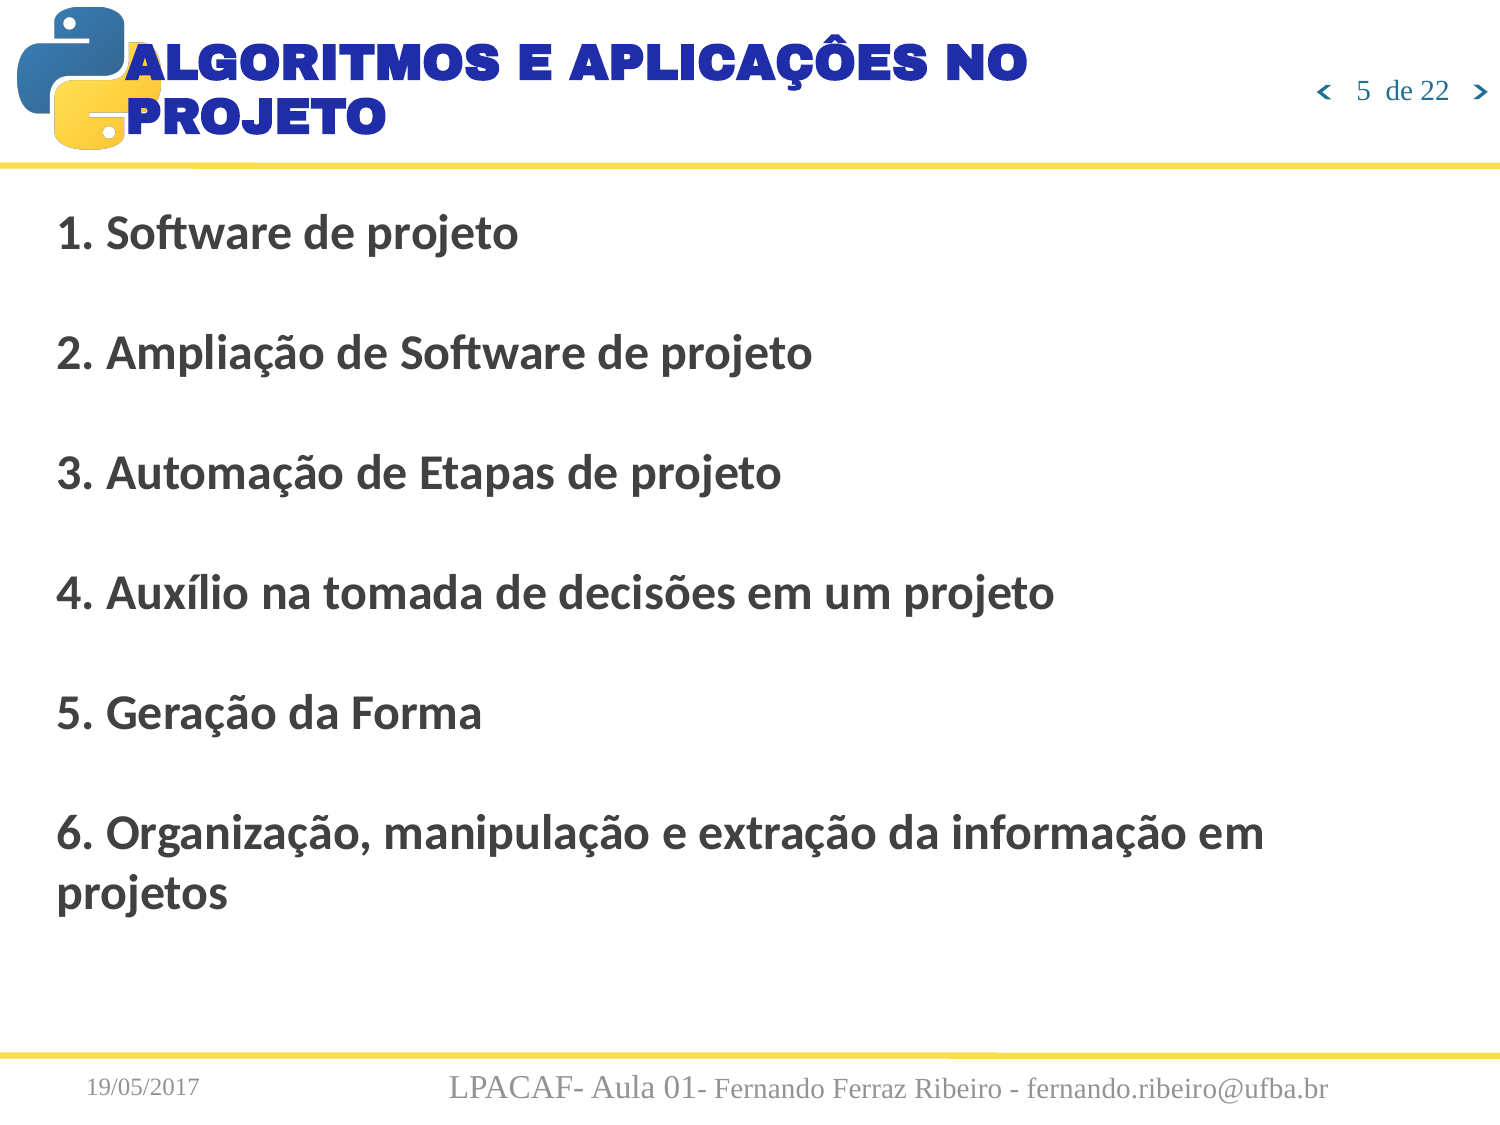

5  de 22
ALGORITMOS E APLICAÇÔES NO PROJETO
1. Software de projeto

2. Ampliação de Software de projeto

3. Automação de Etapas de projeto

4. Auxílio na tomada de decisões em um projeto

5. Geração da Forma

6. Organização, manipulação e extração da informação em projetos
19/05/2017
LPACAF- Aula 01- Fernando Ferraz Ribeiro - fernando.ribeiro@ufba.br